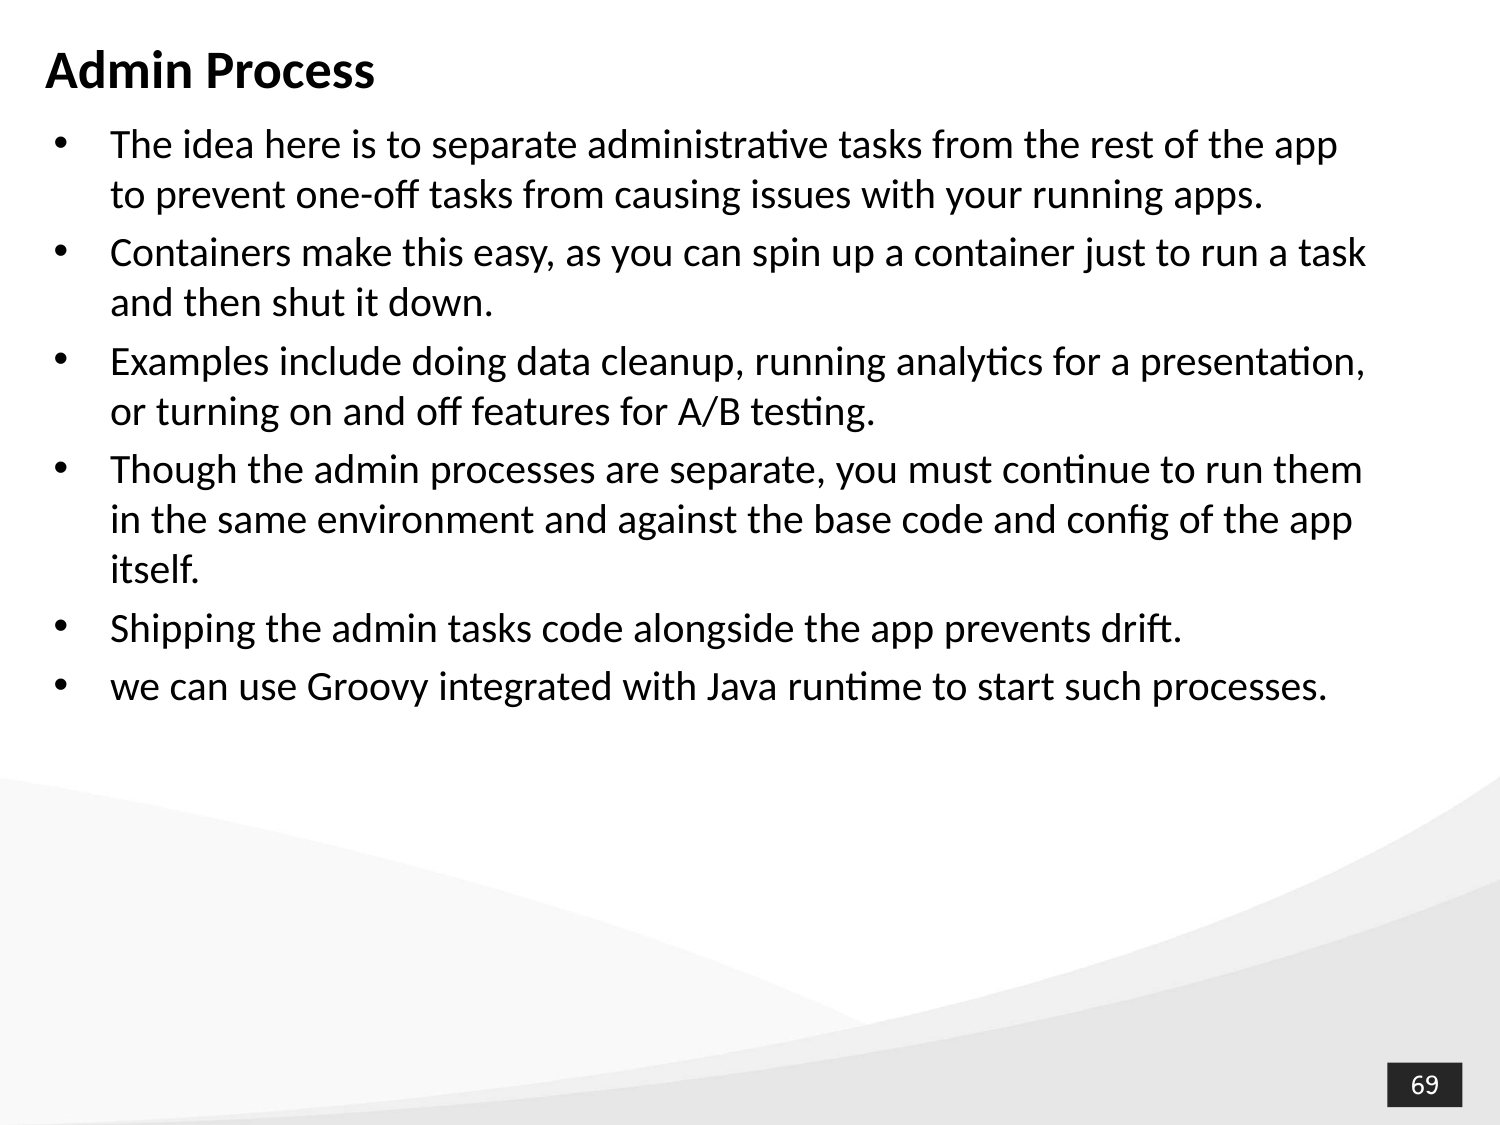

# Admin Process
The idea here is to separate administrative tasks from the rest of the app to prevent one-off tasks from causing issues with your running apps.
Containers make this easy, as you can spin up a container just to run a task and then shut it down.
Examples include doing data cleanup, running analytics for a presentation, or turning on and off features for A/B testing.
Though the admin processes are separate, you must continue to run them in the same environment and against the base code and config of the app itself.
Shipping the admin tasks code alongside the app prevents drift.
we can use Groovy integrated with Java runtime to start such processes.